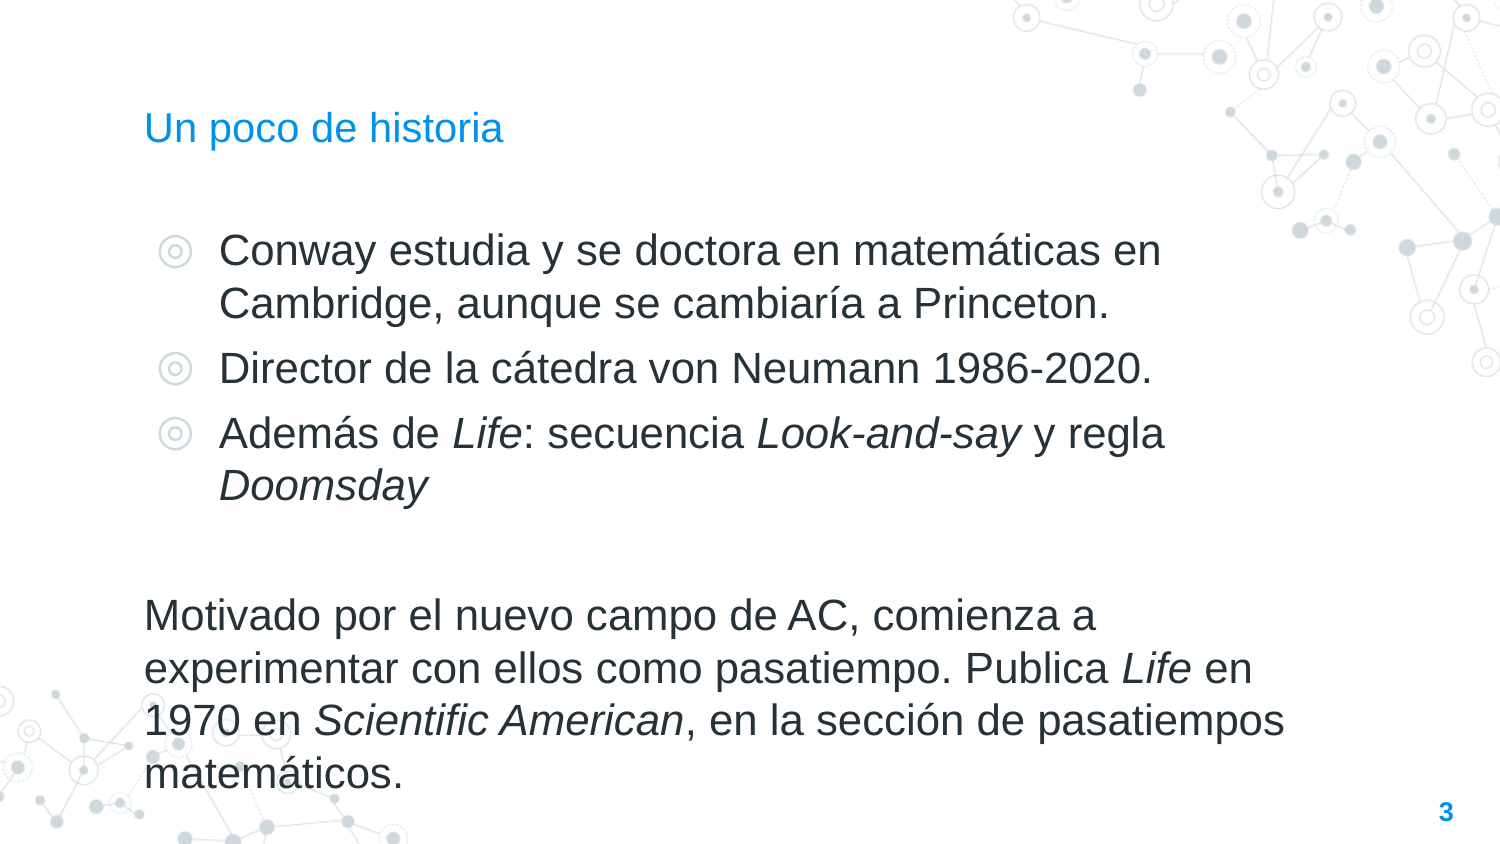

# Un poco de historia
Conway estudia y se doctora en matemáticas en Cambridge, aunque se cambiaría a Princeton.
Director de la cátedra von Neumann 1986-2020.
Además de Life: secuencia Look-and-say y regla Doomsday

Motivado por el nuevo campo de AC, comienza a experimentar con ellos como pasatiempo. Publica Life en 1970 en Scientific American, en la sección de pasatiempos matemáticos.
3